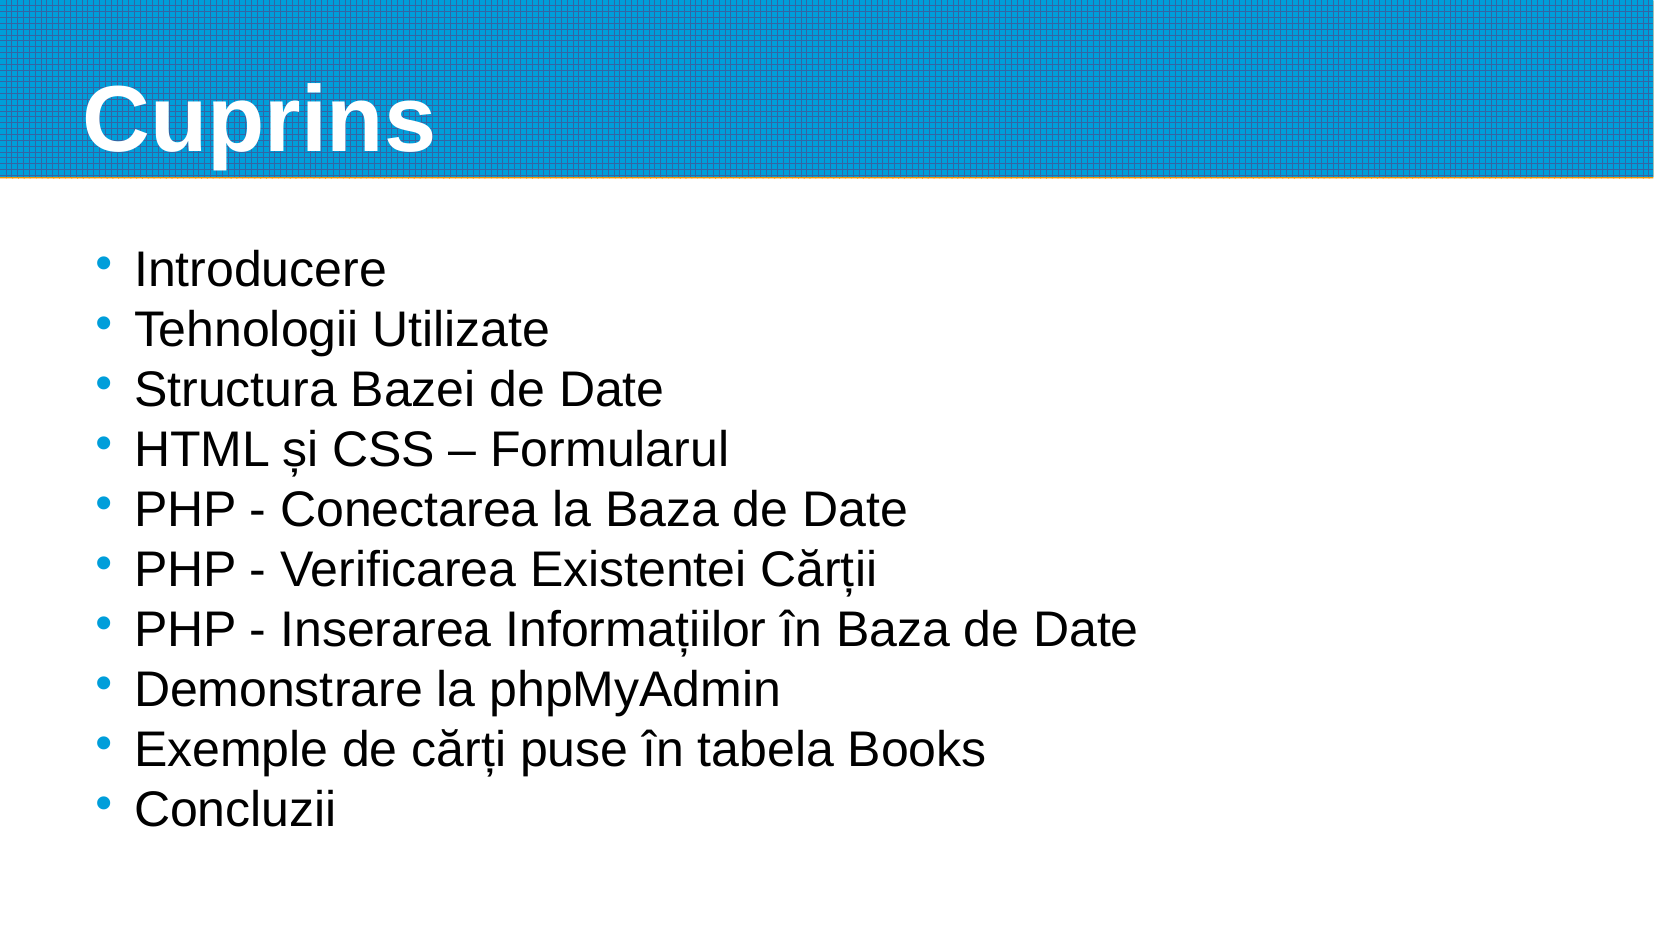

# Cuprins
Introducere
Tehnologii Utilizate
Structura Bazei de Date
HTML și CSS – Formularul
PHP - Conectarea la Baza de Date
PHP - Verificarea Existentei Cărții
PHP - Inserarea Informațiilor în Baza de Date
Demonstrare la phpMyAdmin
Exemple de cărți puse în tabela Books
Concluzii